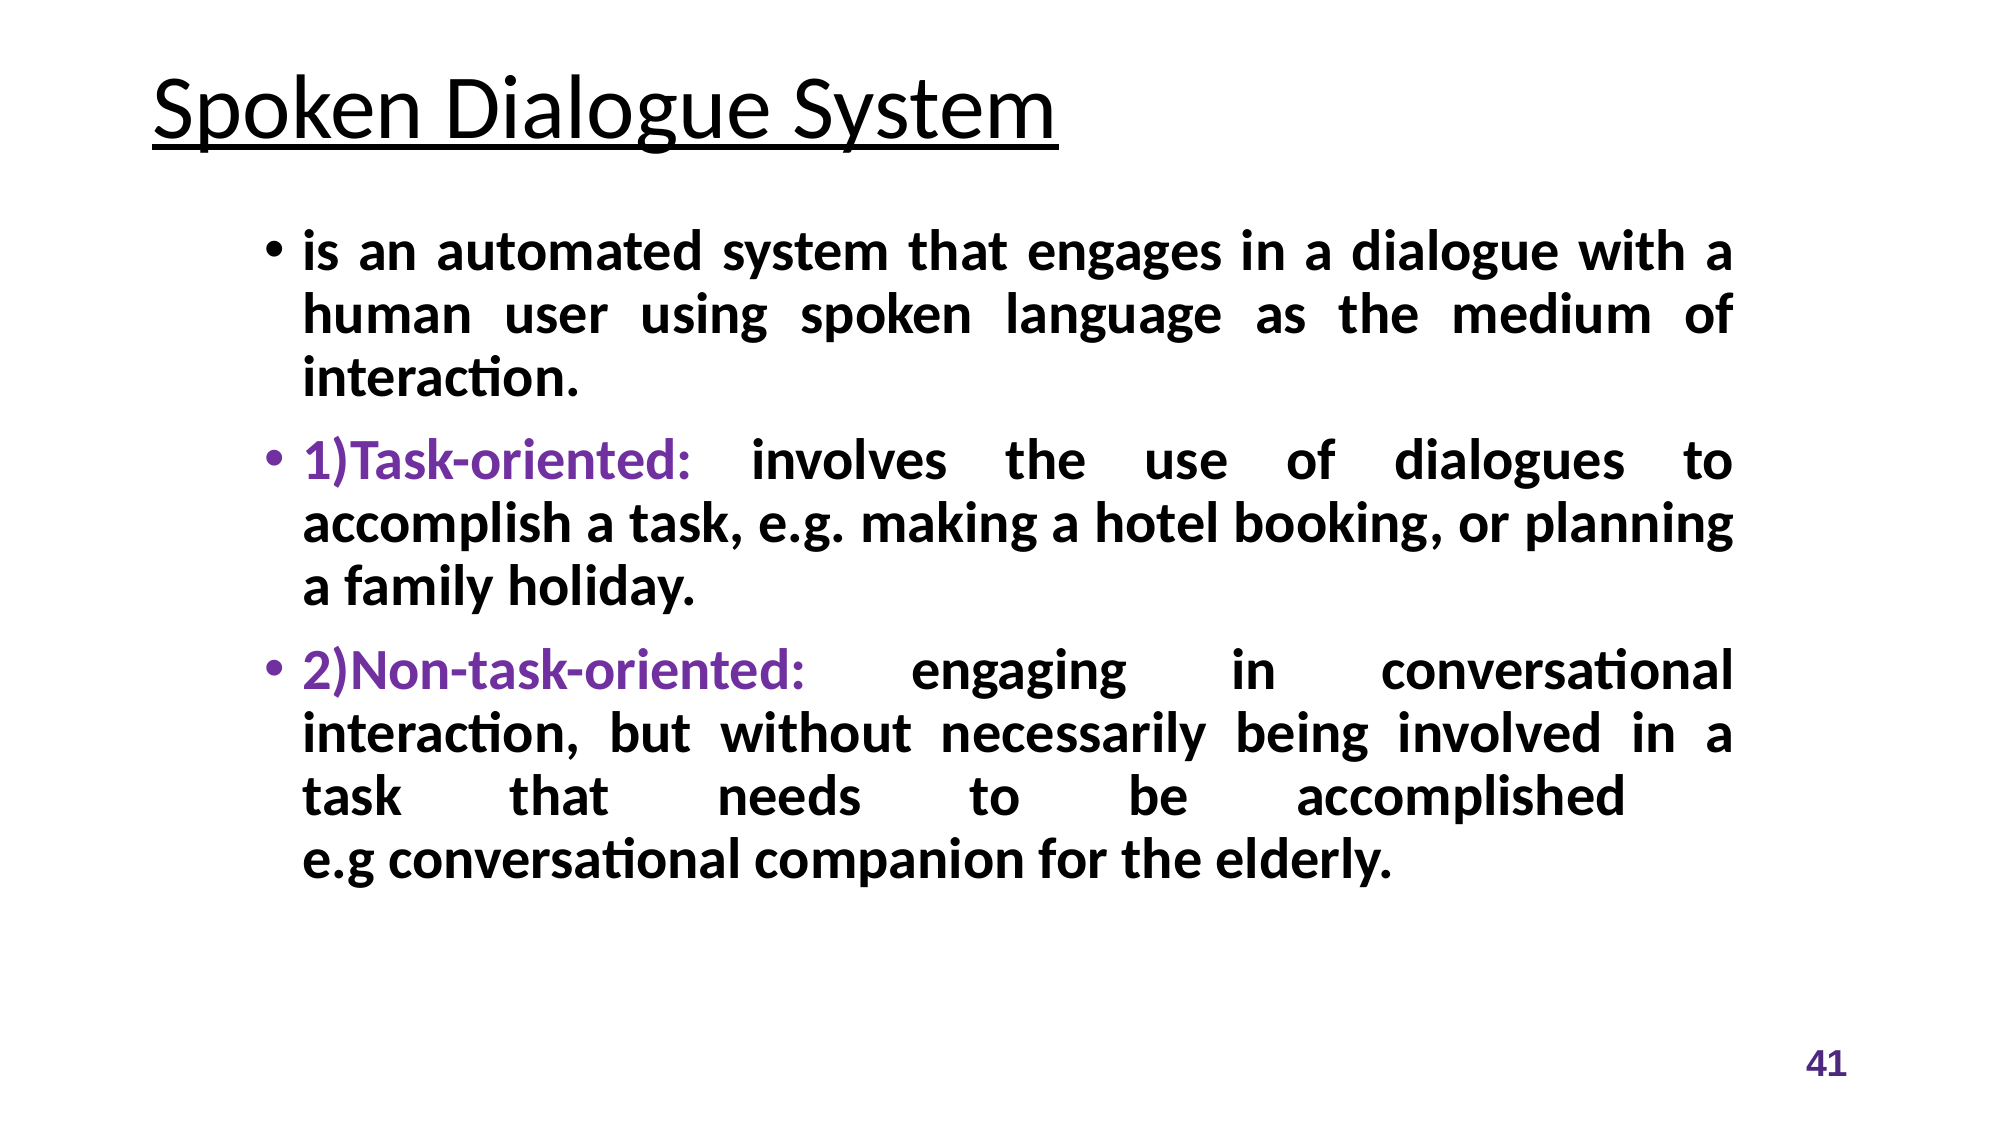

# Spoken Dialogue System
is an automated system that engages in a dialogue with a human user using spoken language as the medium of interaction.
1)Task-oriented: involves the use of dialogues to accomplish a task, e.g. making a hotel booking, or planning a family holiday.
2)Non-task-oriented: engaging in conversational interaction, but without necessarily being involved in a task that needs to be accomplished
e.g conversational companion for the elderly.